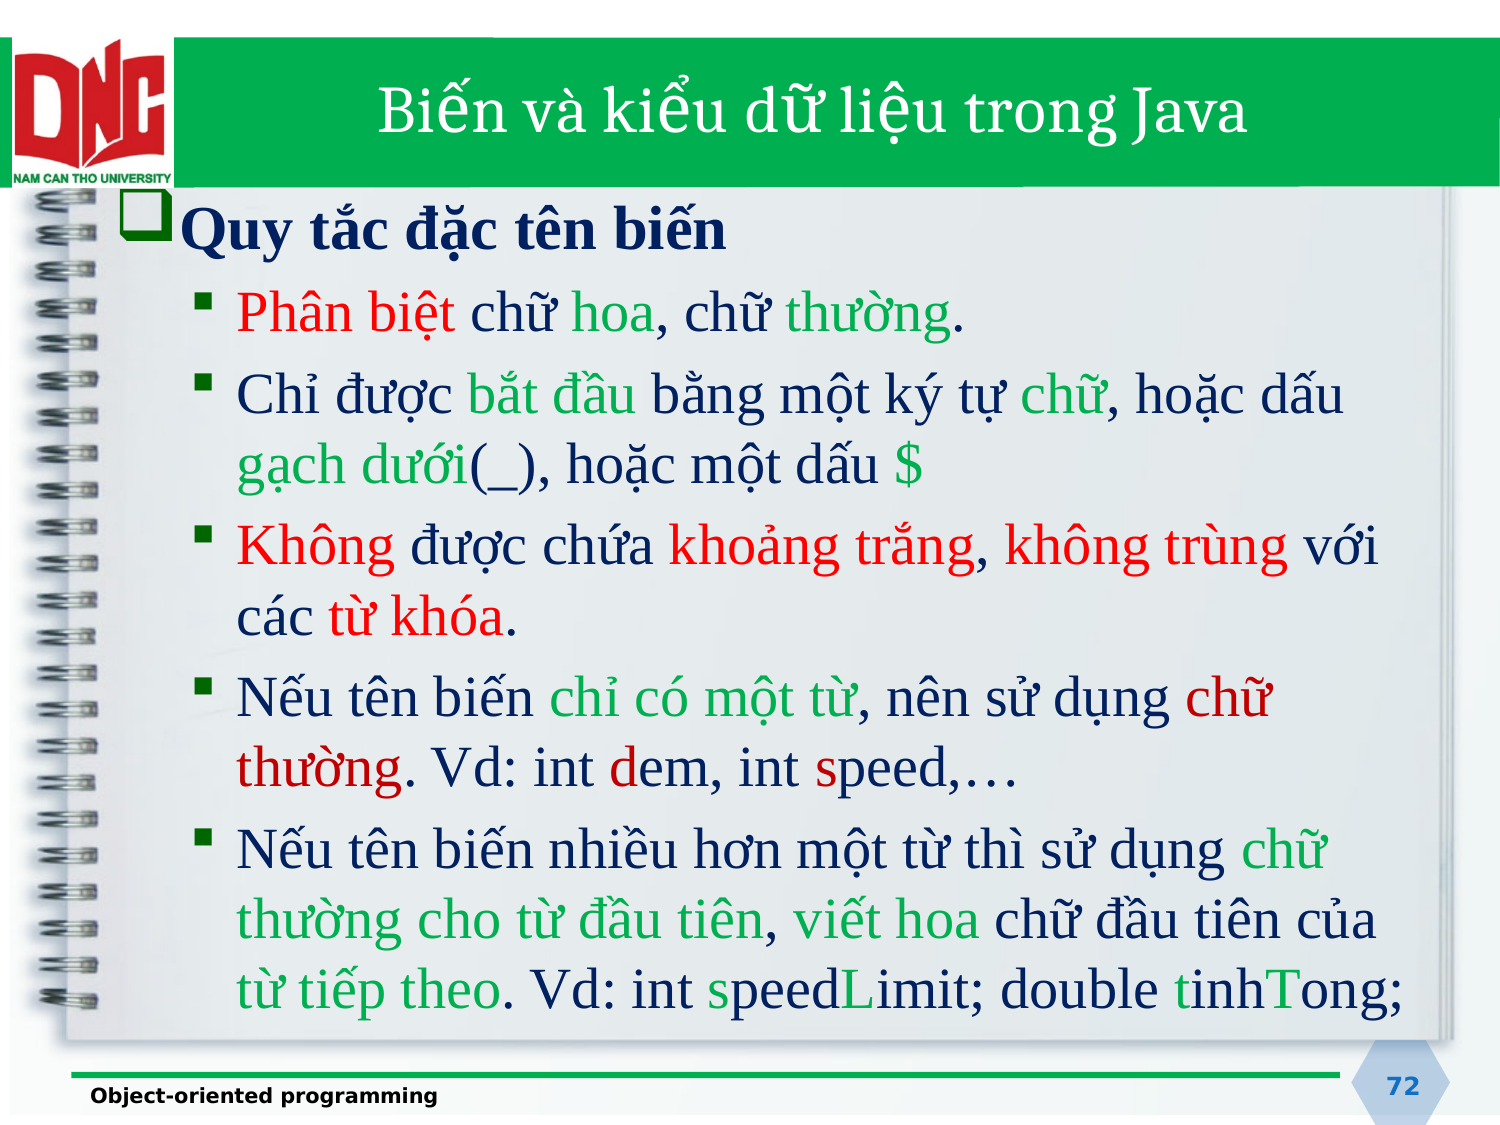

# Biến và kiểu dữ liệu trong Java
Quy tắc đặc tên biến
Phân biệt chữ hoa, chữ thường.
Chỉ được bắt đầu bằng một ký tự chữ, hoặc dấu gạch dưới(_), hoặc một dấu $
Không được chứa khoảng trắng, không trùng với các từ khóa.
Nếu tên biến chỉ có một từ, nên sử dụng chữ thường. Vd: int dem, int speed,…
Nếu tên biến nhiều hơn một từ thì sử dụng chữ thường cho từ đầu tiên, viết hoa chữ đầu tiên của từ tiếp theo. Vd: int speedLimit; double tinhTong;

72
Object-oriented programming